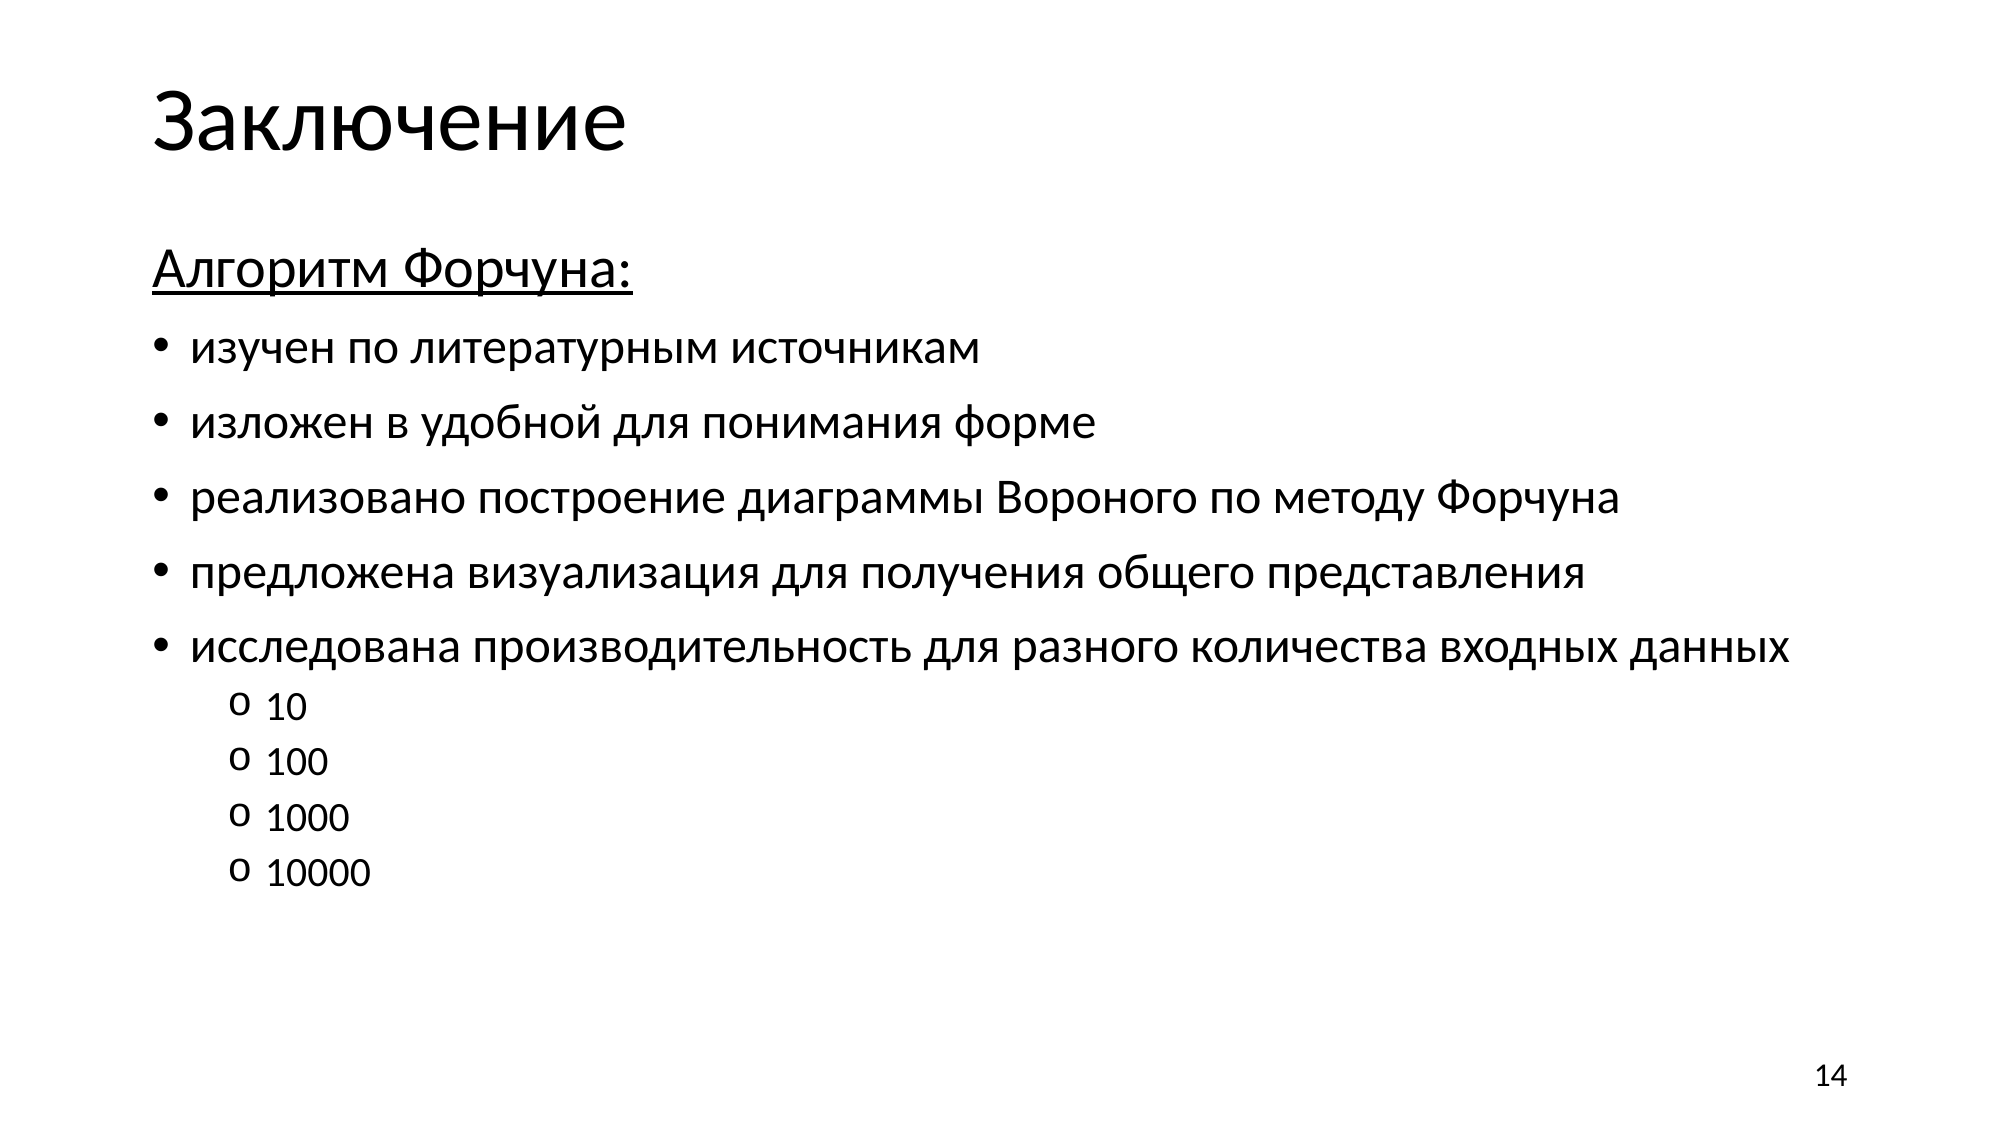

# Заключение
Алгоритм Форчуна:
изучен по литературным источникам
изложен в удобной для понимания форме
реализовано построение диаграммы Вороного по методу Форчуна
предложена визуализация для получения общего представления
исследована производительность для разного количества входных данных
10
100
1000
10000

14